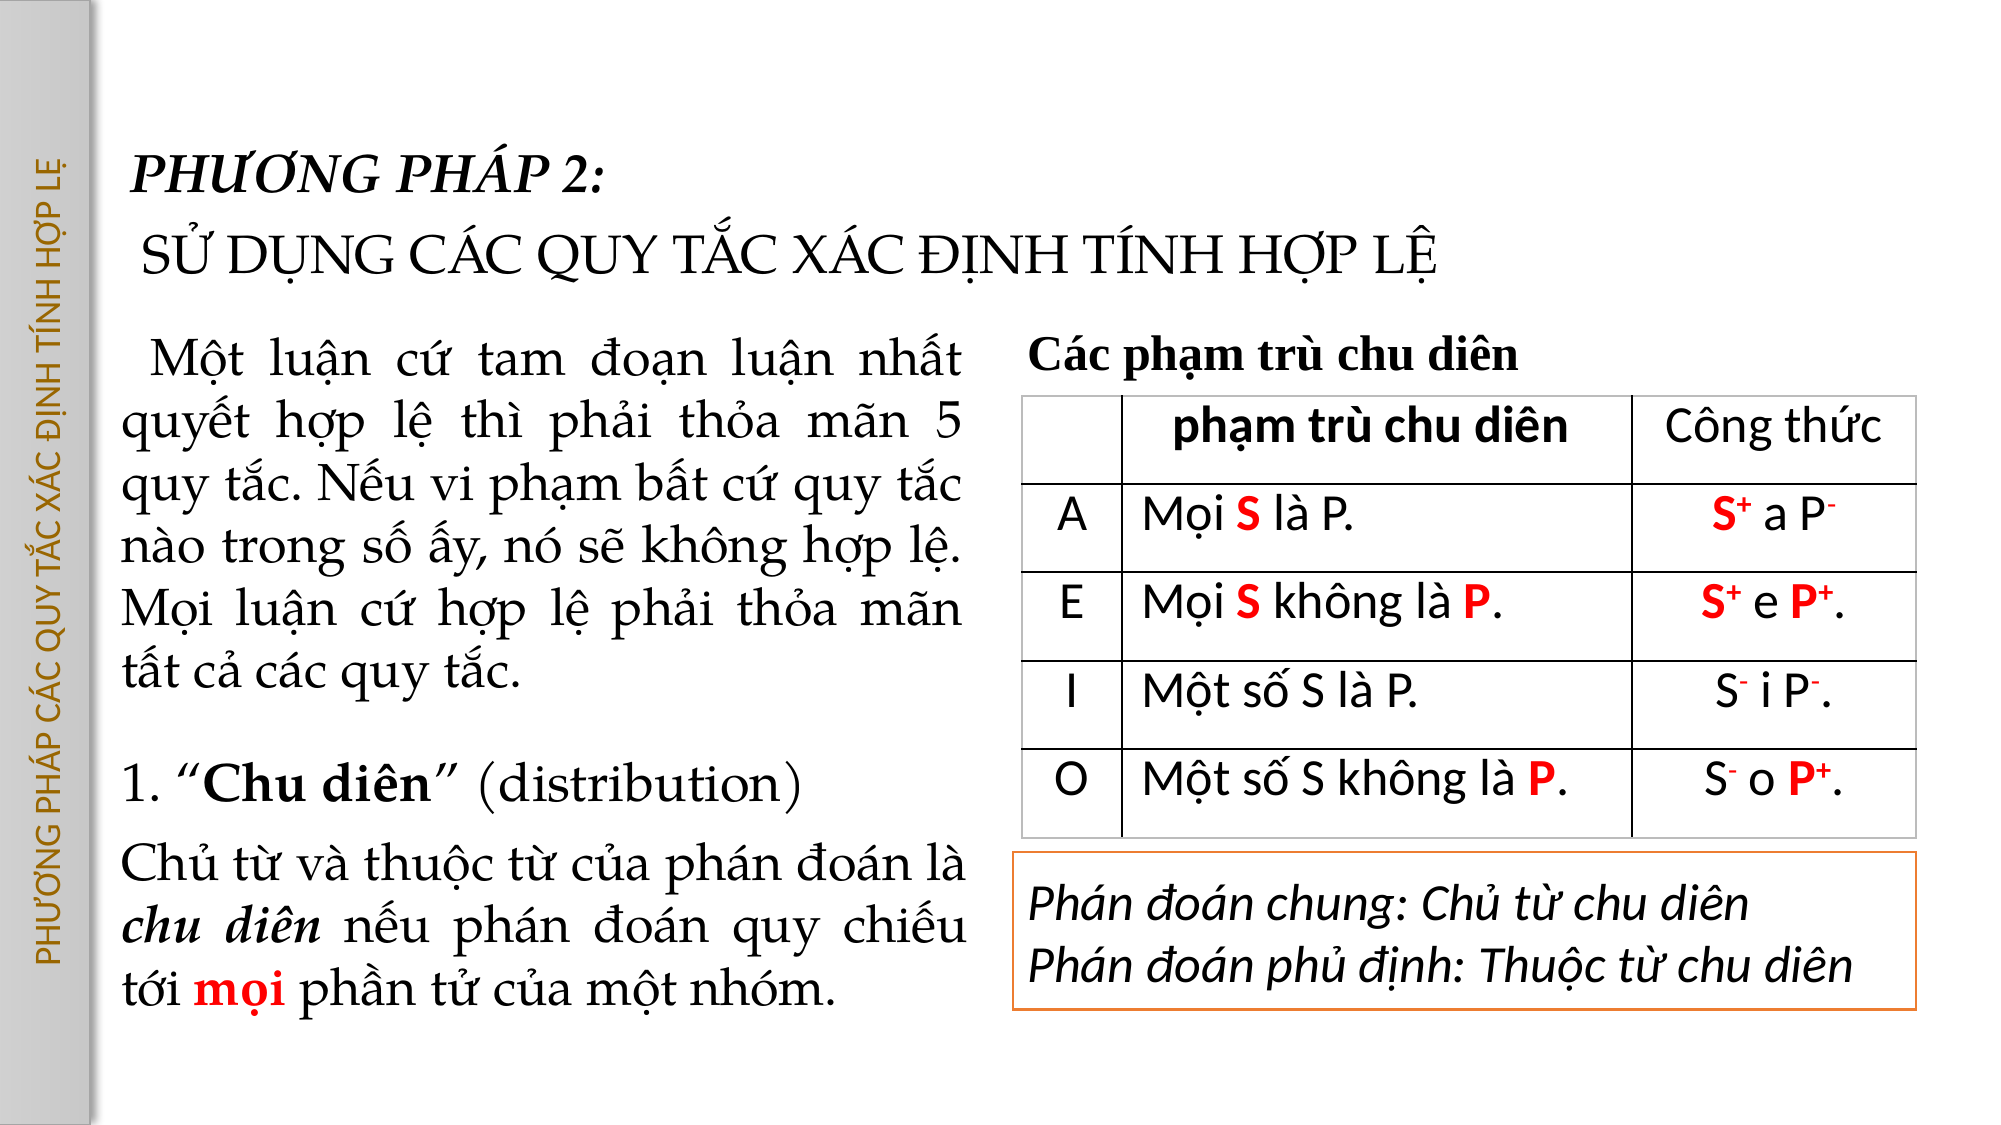

PHƯƠNG PHÁP 2:
SỬ DỤNG CÁC QUY TẮC XÁC ĐỊNH TÍNH HỢP LỆ
Các phạm trù chu diên
Một luận cứ tam đoạn luận nhất quyết hợp lệ thì phải thỏa mãn 5 quy tắc. Nếu vi phạm bất cứ quy tắc nào trong số ấy, nó sẽ không hợp lệ. Mọi luận cứ hợp lệ phải thỏa mãn tất cả các quy tắc.
|  | phạm trù chu diên | Công thức |
| --- | --- | --- |
| A | Mọi S là P. | S+ a P- |
| E | Mọi S không là P. | S+ e P+. |
| I | Một số S là P. | S- i P-. |
| O | Một số S không là P. | S- o P+. |
PHƯƠNG PHÁP CÁC QUY TẮC XÁC ĐỊNH TÍNH HỢP LỆ
1. “Chu diên” (distribution)
Chủ từ và thuộc từ của phán đoán là chu diên nếu phán đoán quy chiếu tới mọi phần tử của một nhóm.
Phán đoán chung: Chủ từ chu diên
Phán đoán phủ định: Thuộc từ chu diên